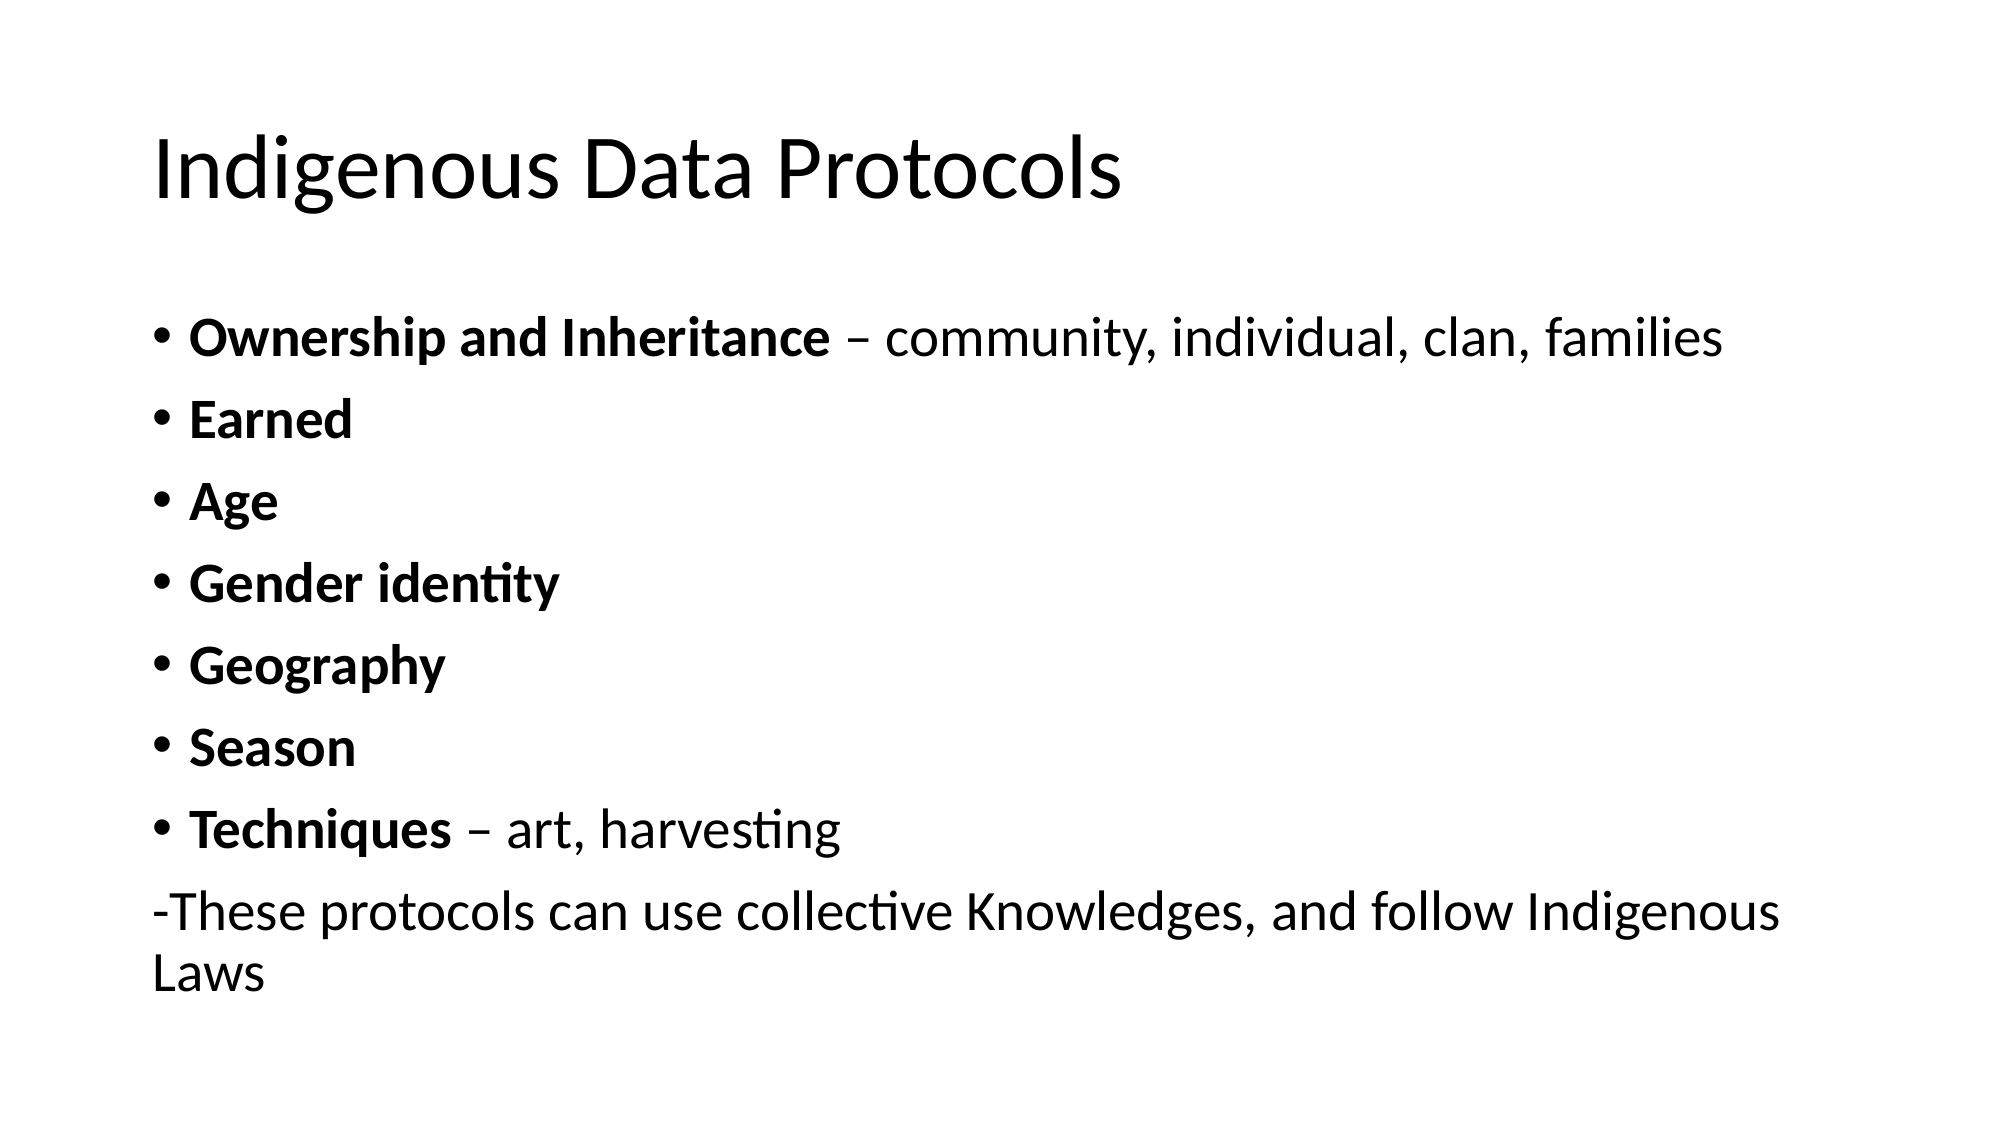

# Indigenous Data Protocols
Ownership and Inheritance – community, individual, clan, families
Earned
Age
Gender identity
Geography
Season
Techniques – art, harvesting
-These protocols can use collective Knowledges, and follow Indigenous Laws